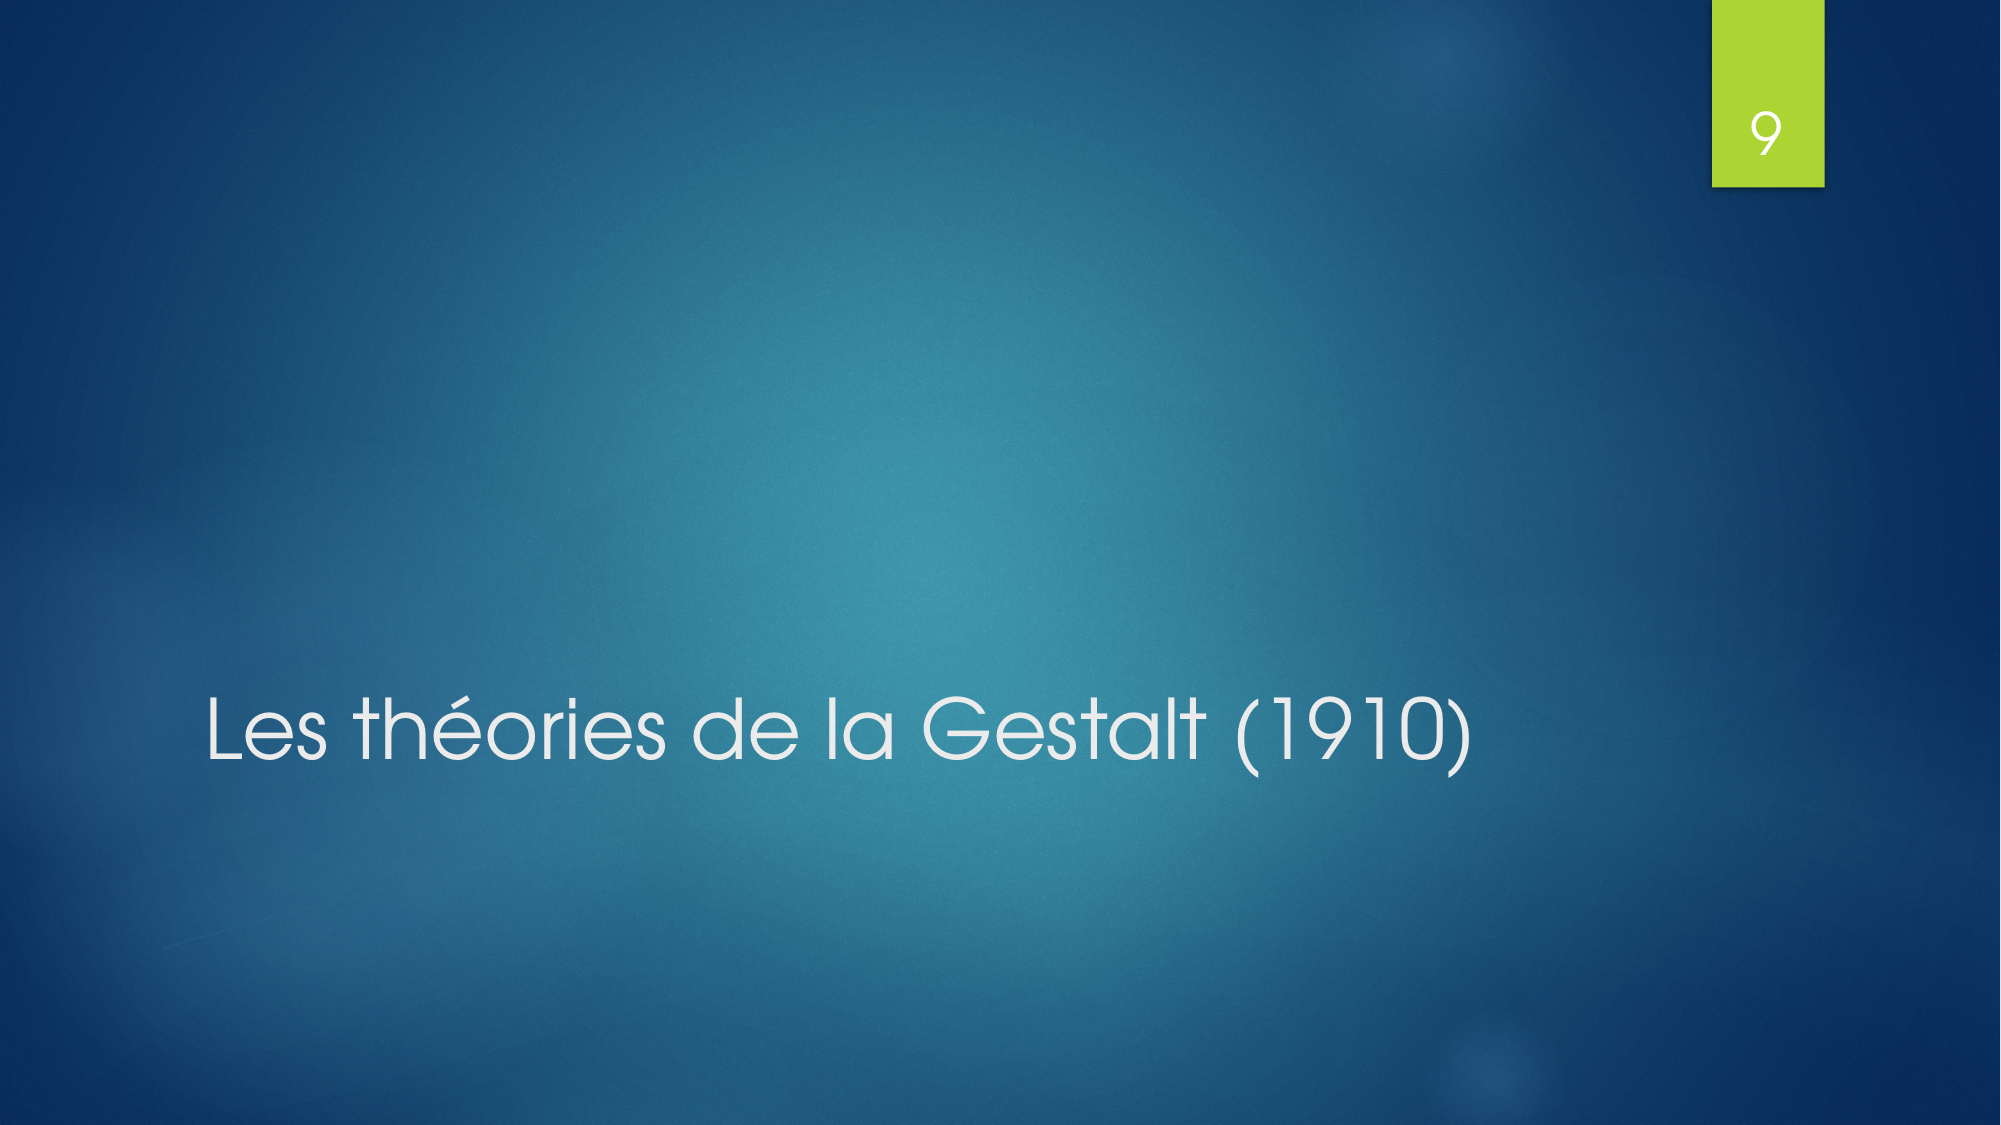

9
# Les théories de la Gestalt (1910)